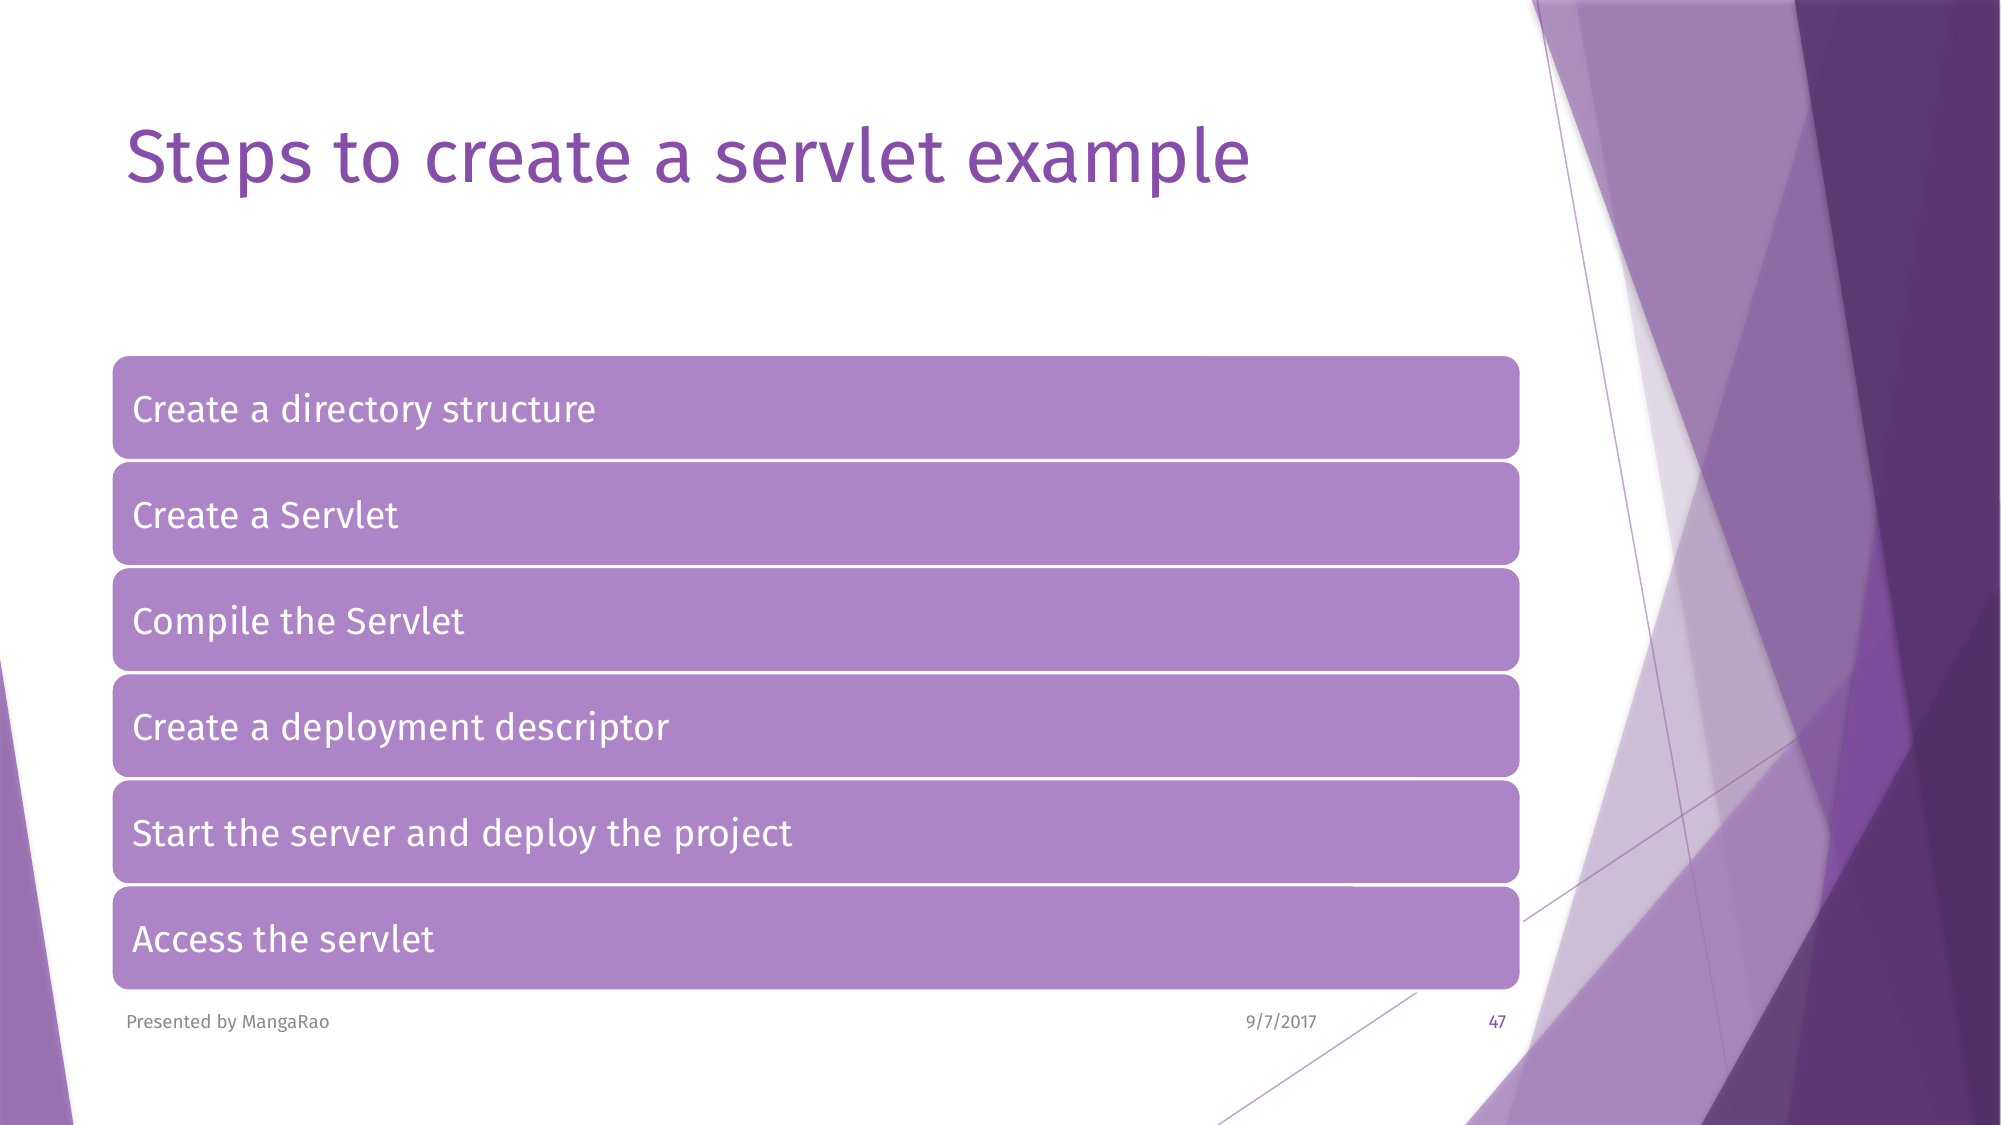

# Steps to create a servlet example
Create a directory structure
Create a Servlet
Compile the Servlet
Create a deployment descriptor
Start the server and deploy the project
Access the servlet
Presented by MangaRao
9/7/2017
47